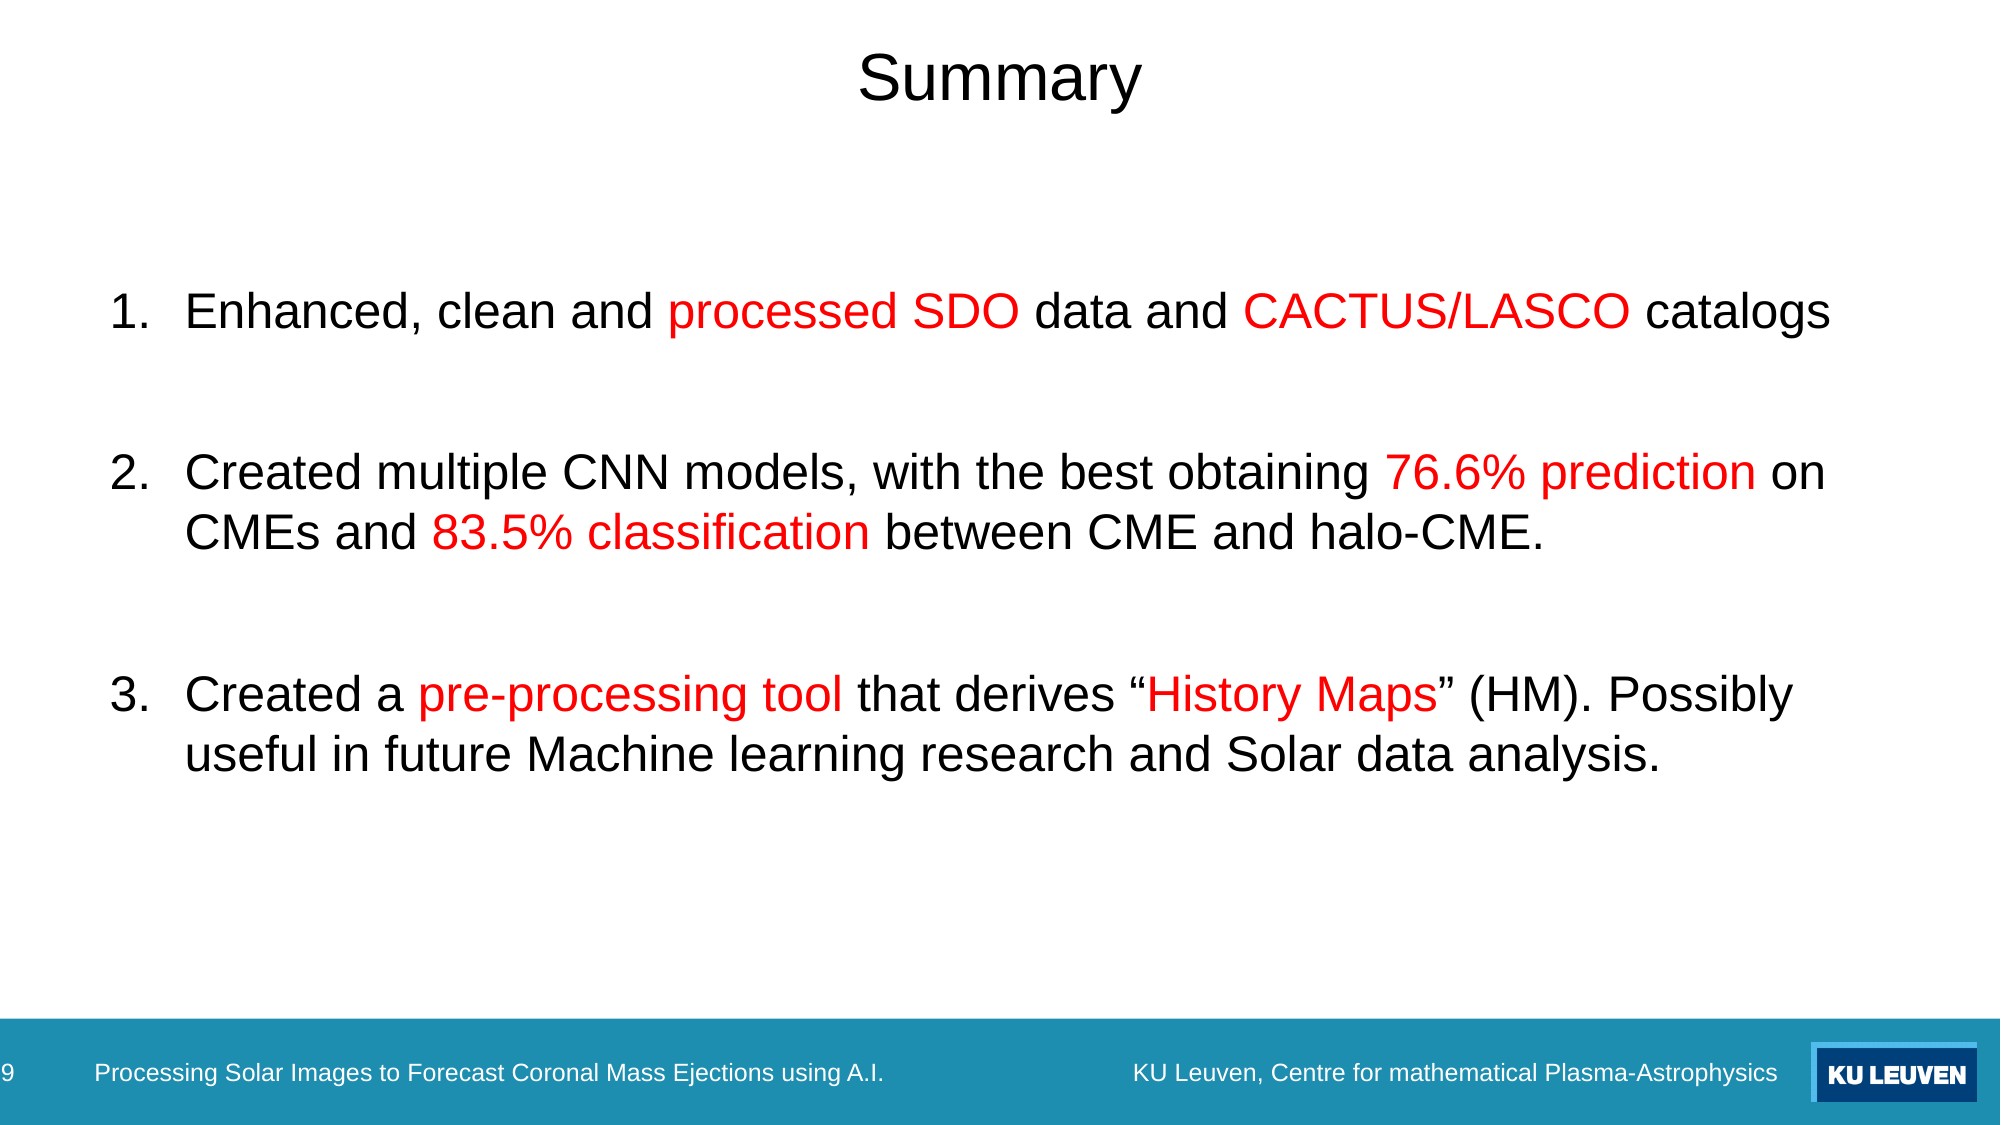

# Summary

Enhanced, clean and processed SDO data and CACTUS/LASCO catalogs

Created multiple CNN models, with the best obtaining 76.6% prediction on CMEs and 83.5% classification between CME and halo-CME.

Created a pre-processing tool that derives “History Maps” (HM). Possibly useful in future Machine learning research and Solar data analysis.

KU Leuven, Centre for mathematical Plasma-Astrophysics